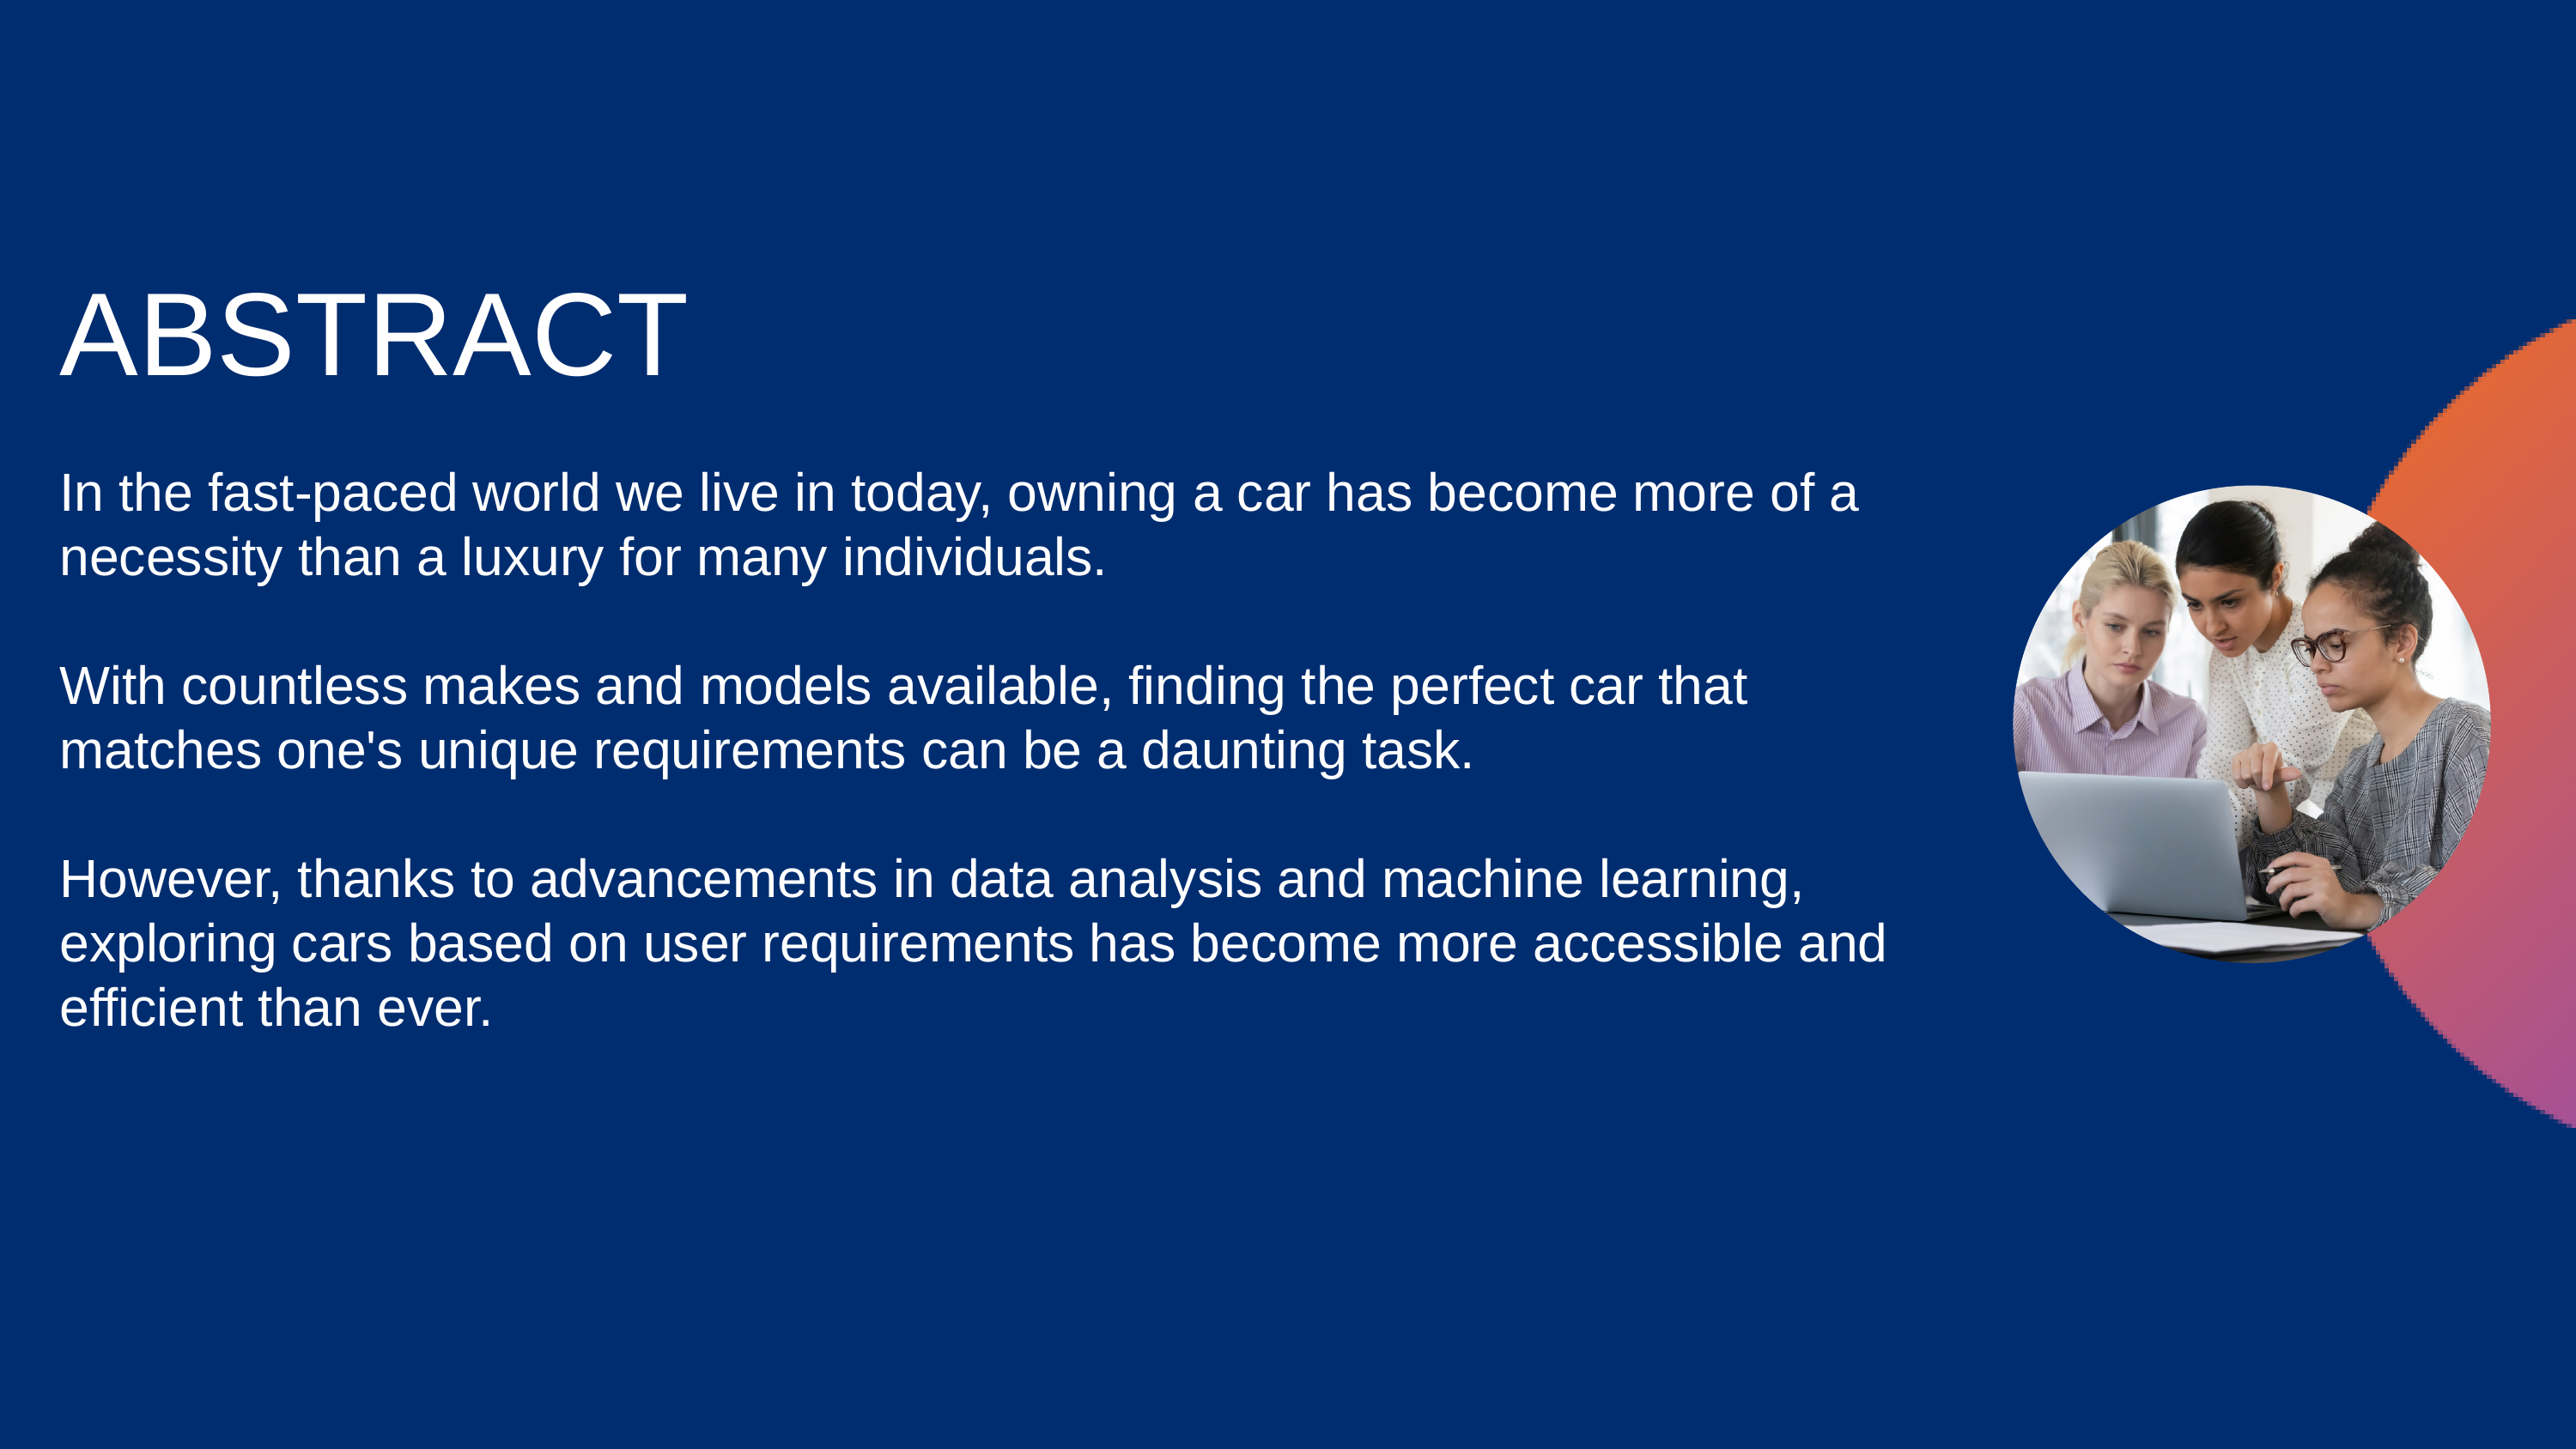

ABSTRACT

In the fast-paced world we live in today, owning a car has become more of a necessity than a luxury for many individuals.

With countless makes and models available, finding the perfect car that matches one's unique requirements can be a daunting task.

However, thanks to advancements in data analysis and machine learning, exploring cars based on user requirements has become more accessible and efficient than ever.